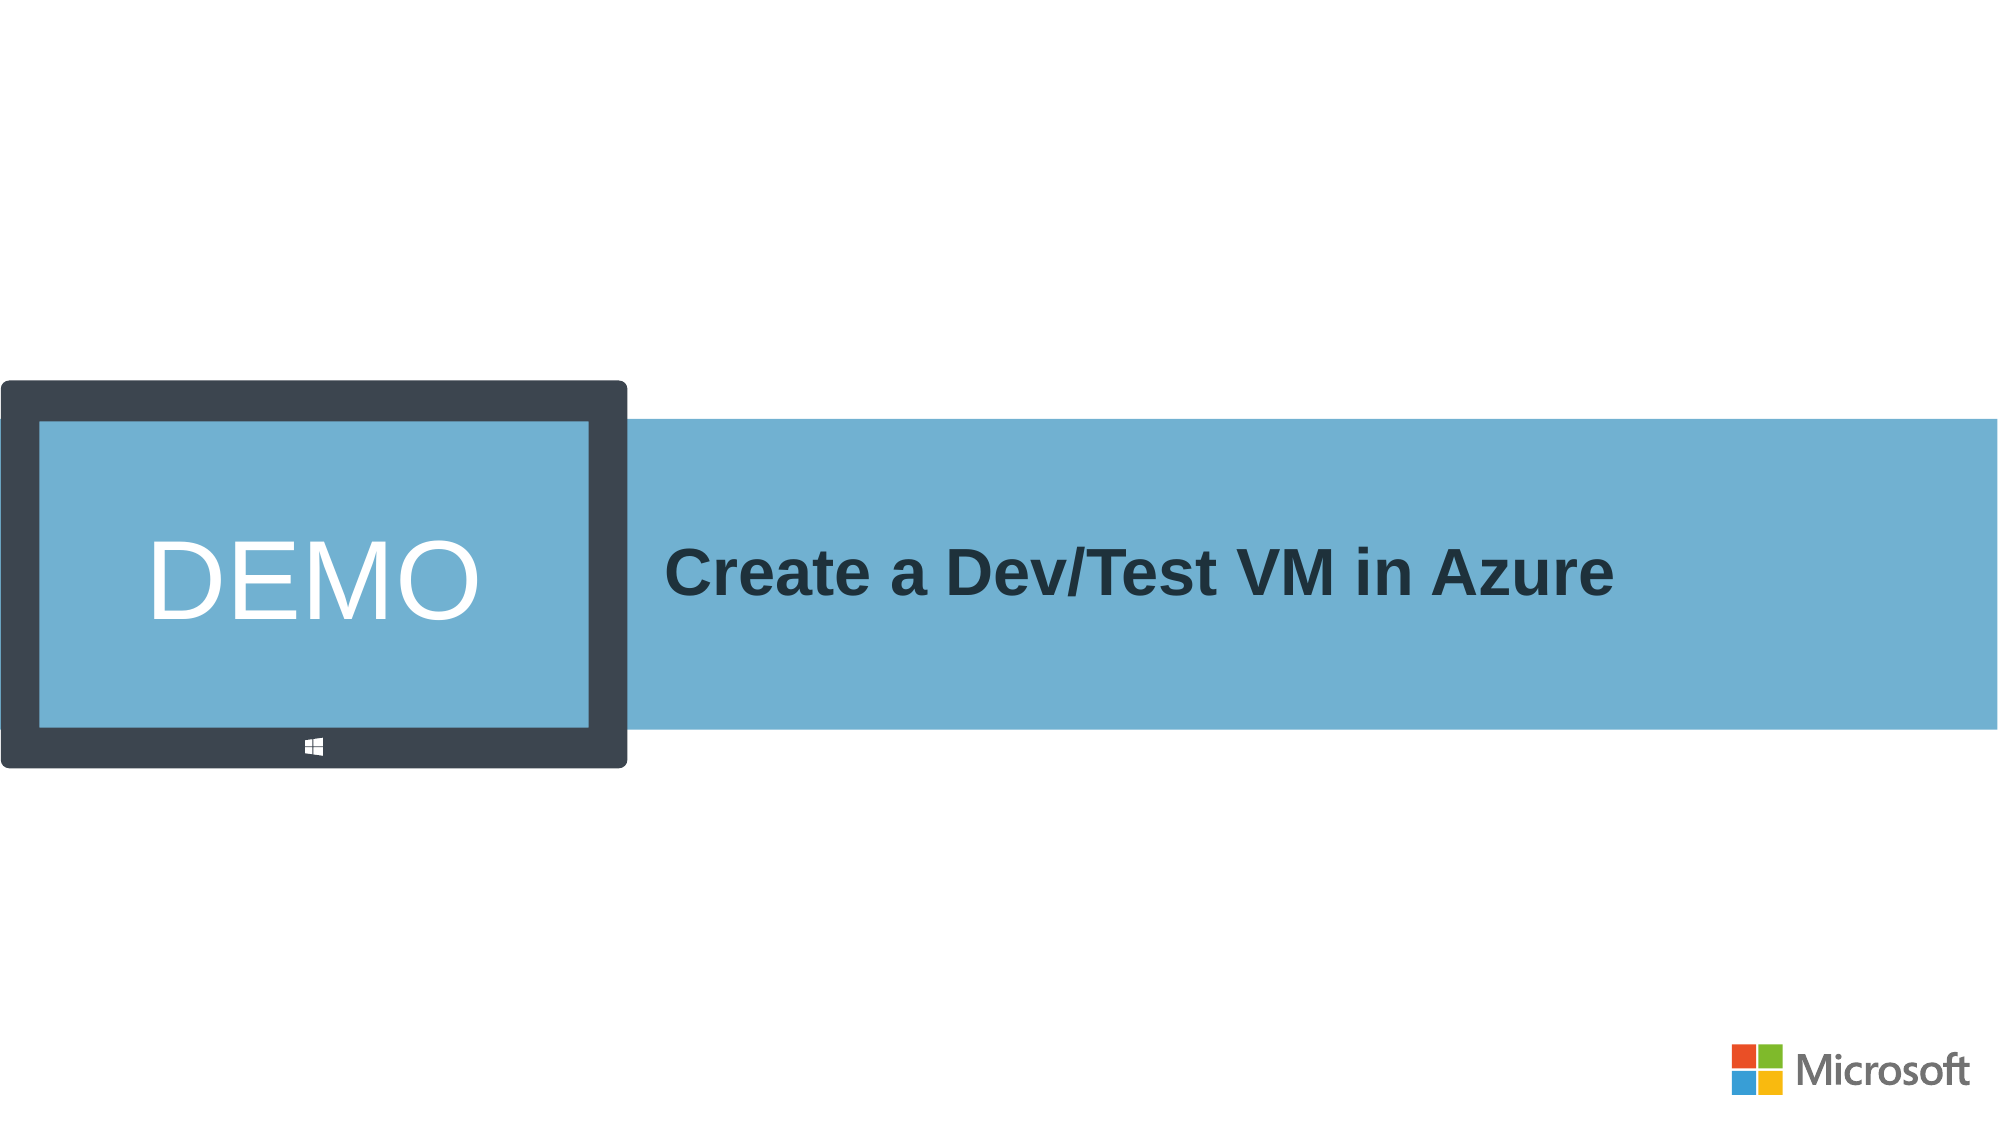

# Create a Dev/Test VM in Azure